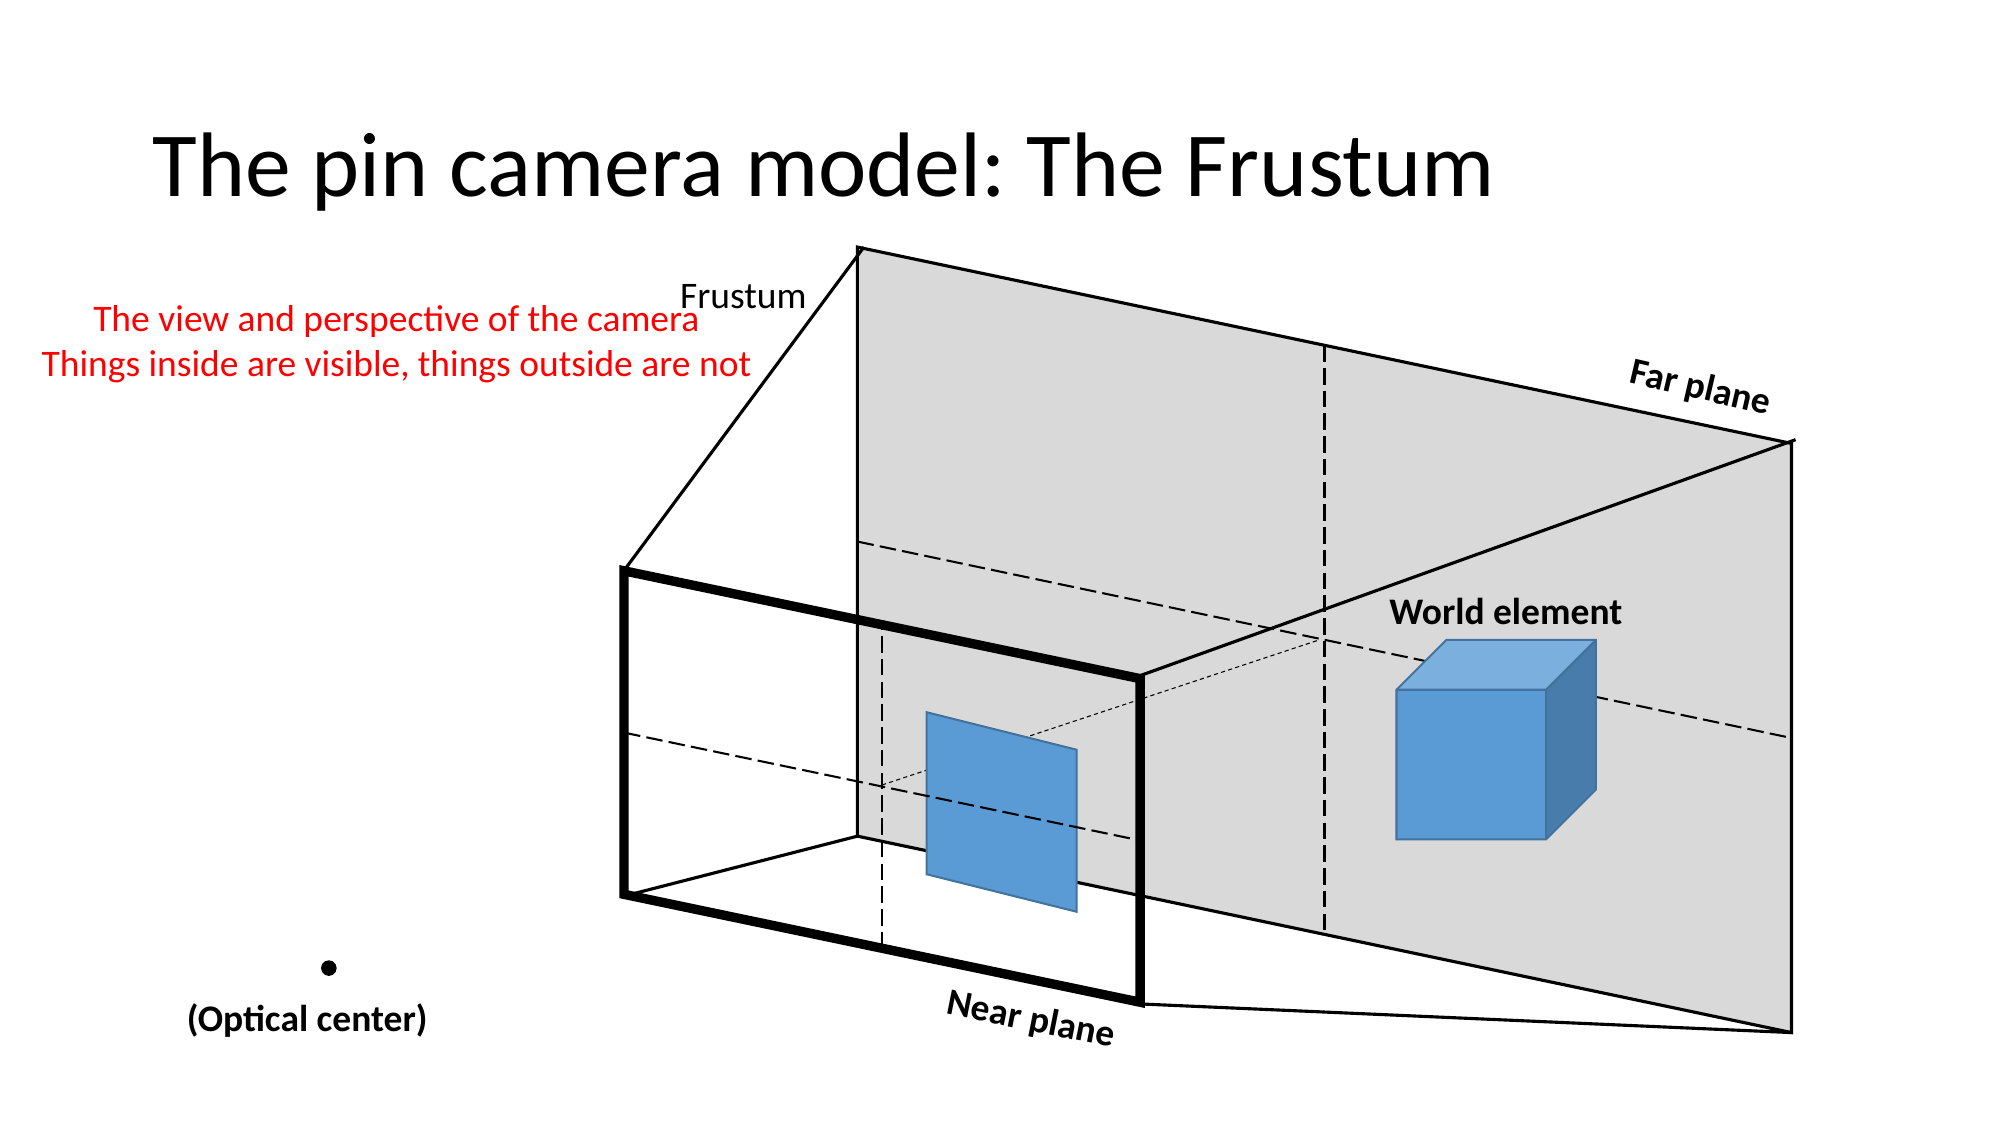

# The pin camera model: The Frustum

Frustum
The view and perspective of the camera
Things inside are visible, things outside are not
Far plane

World element

Near plane
(Optical center)